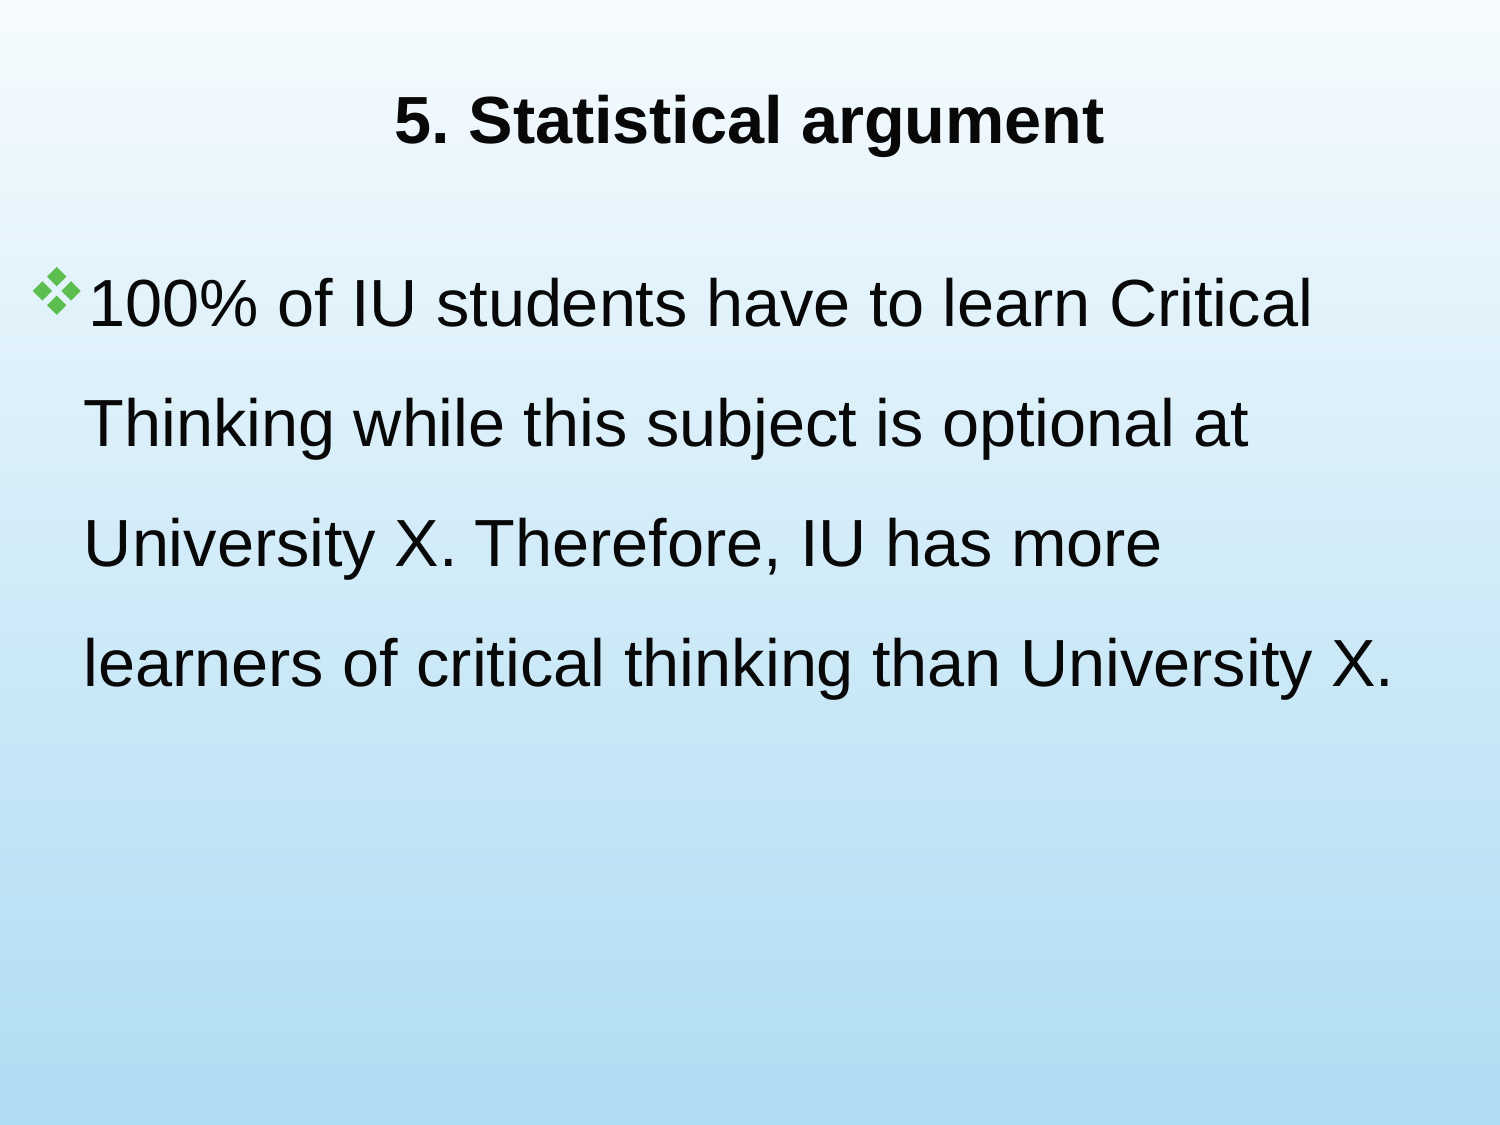

# 5. Statistical argument
100% of IU students have to learn Critical Thinking while this subject is optional at University X. Therefore, IU has more learners of critical thinking than University X.